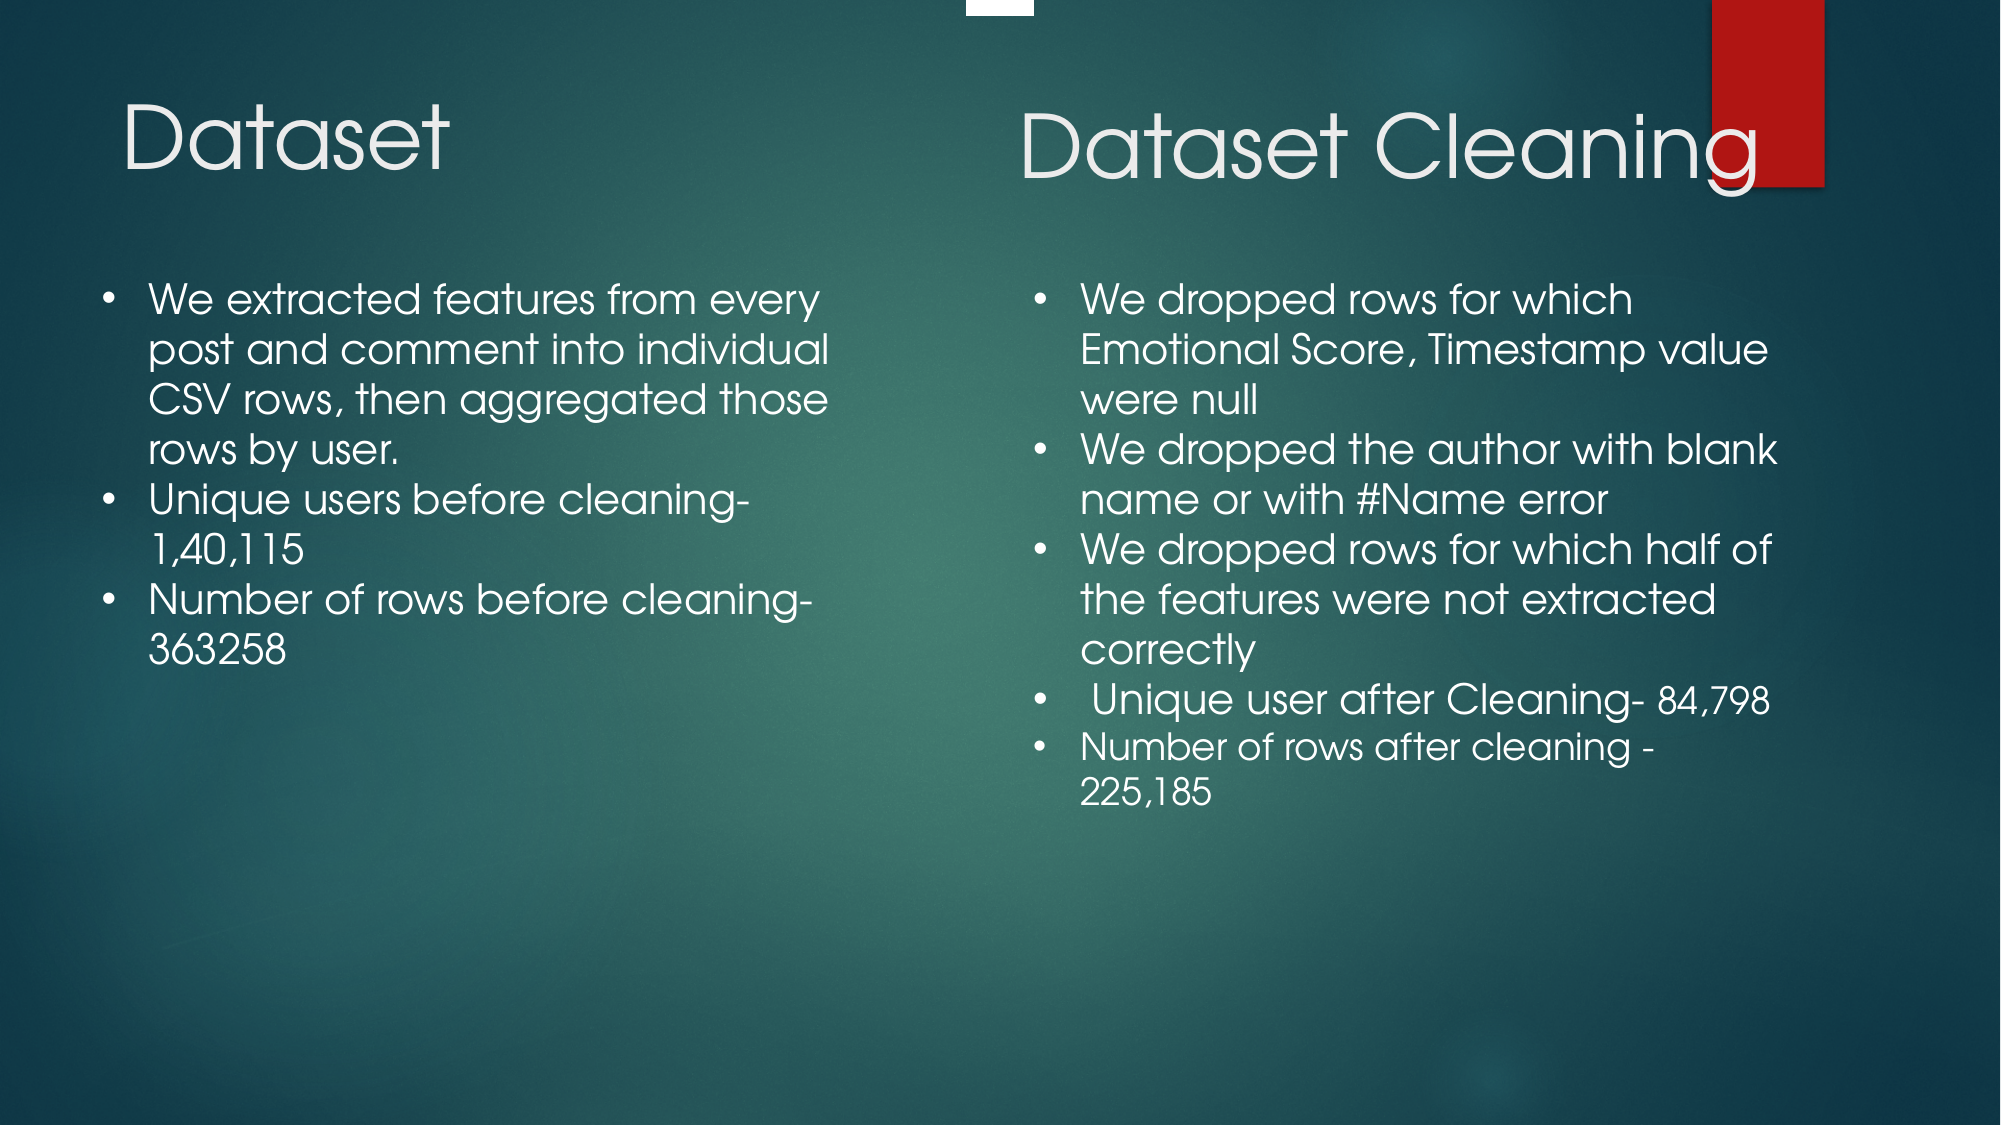

363256
# Dataset
Dataset Cleaning
We extracted features from every post and comment into individual CSV rows, then aggregated those rows by user.
Unique users before cleaning- 1,40,115
Number of rows before cleaning- 363258

We dropped rows for which Emotional Score, Timestamp value were null
We dropped the author with blank name or with #Name error
We dropped rows for which half of the features were not extracted correctly
 Unique user after Cleaning- 84,798
Number of rows after cleaning - 225,185